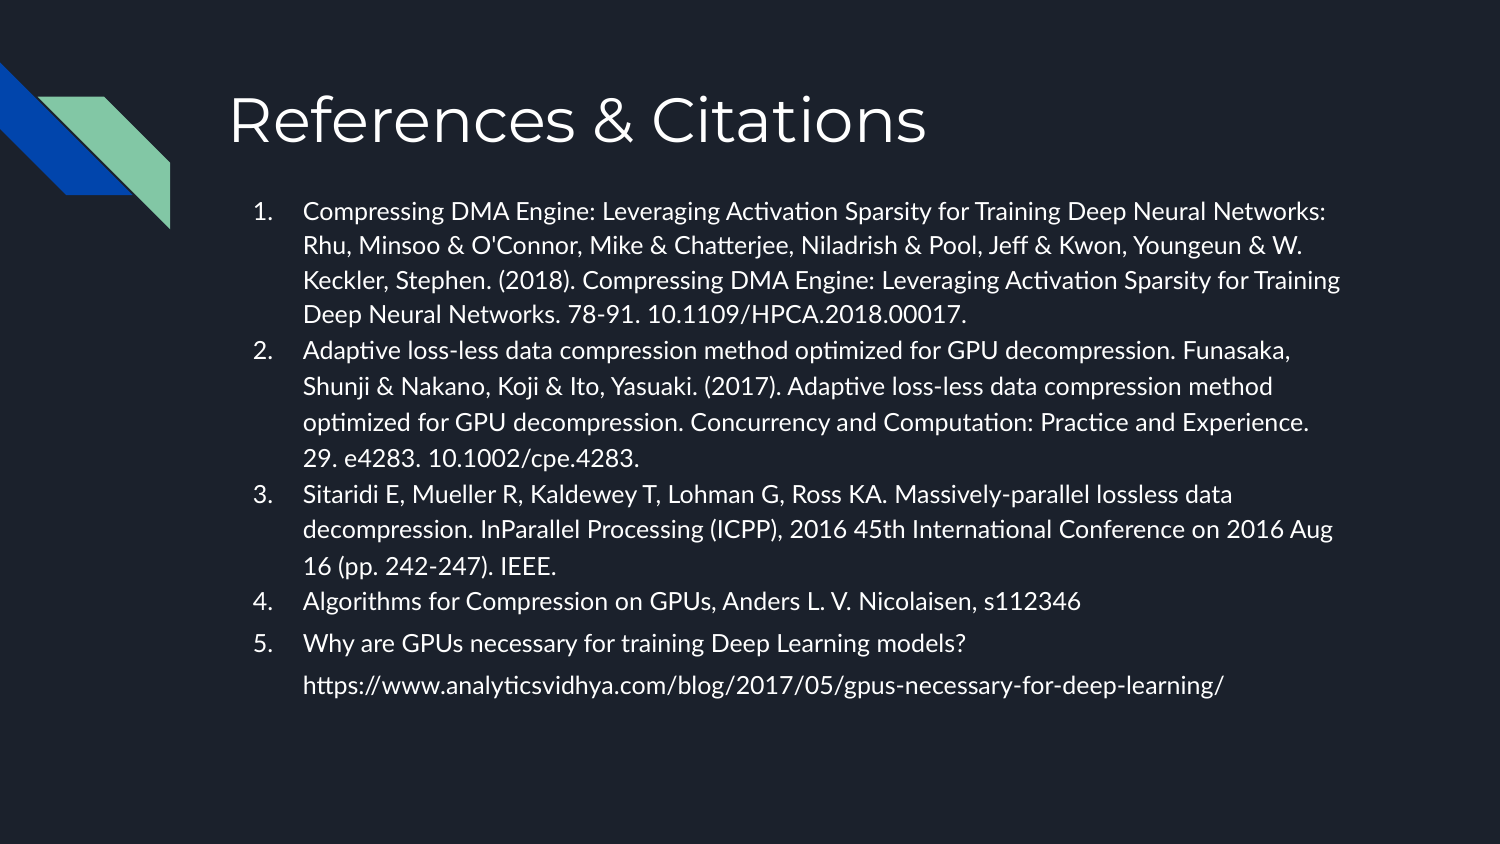

# References & Citations
Compressing DMA Engine: Leveraging Activation Sparsity for Training Deep Neural Networks: Rhu, Minsoo & O'Connor, Mike & Chatterjee, Niladrish & Pool, Jeff & Kwon, Youngeun & W. Keckler, Stephen. (2018). Compressing DMA Engine: Leveraging Activation Sparsity for Training Deep Neural Networks. 78-91. 10.1109/HPCA.2018.00017.
Adaptive loss-less data compression method optimized for GPU decompression. Funasaka, Shunji & Nakano, Koji & Ito, Yasuaki. (2017). Adaptive loss-less data compression method optimized for GPU decompression. Concurrency and Computation: Practice and Experience. 29. e4283. 10.1002/cpe.4283.
Sitaridi E, Mueller R, Kaldewey T, Lohman G, Ross KA. Massively-parallel lossless data decompression. InParallel Processing (ICPP), 2016 45th International Conference on 2016 Aug 16 (pp. 242-247). IEEE.
Algorithms for Compression on GPUs, Anders L. V. Nicolaisen, s112346
Why are GPUs necessary for training Deep Learning models? https://www.analyticsvidhya.com/blog/2017/05/gpus-necessary-for-deep-learning/